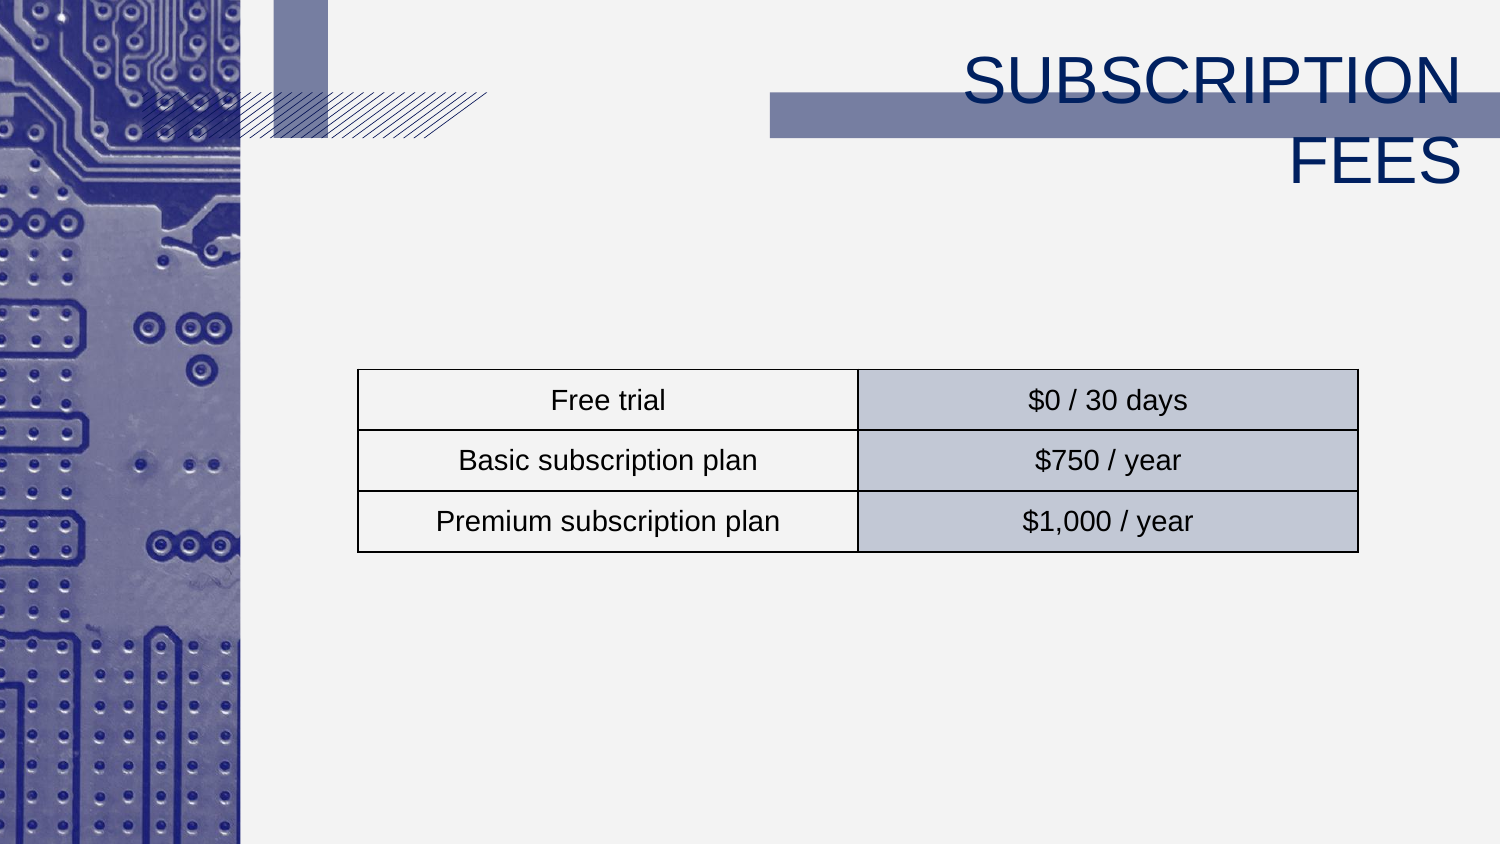

# SUBSCRIPTION FEES
| Free trial | $0 / 30 days |
| --- | --- |
| Basic subscription plan | $750 / year |
| Premium subscription plan | $1,000 / year |